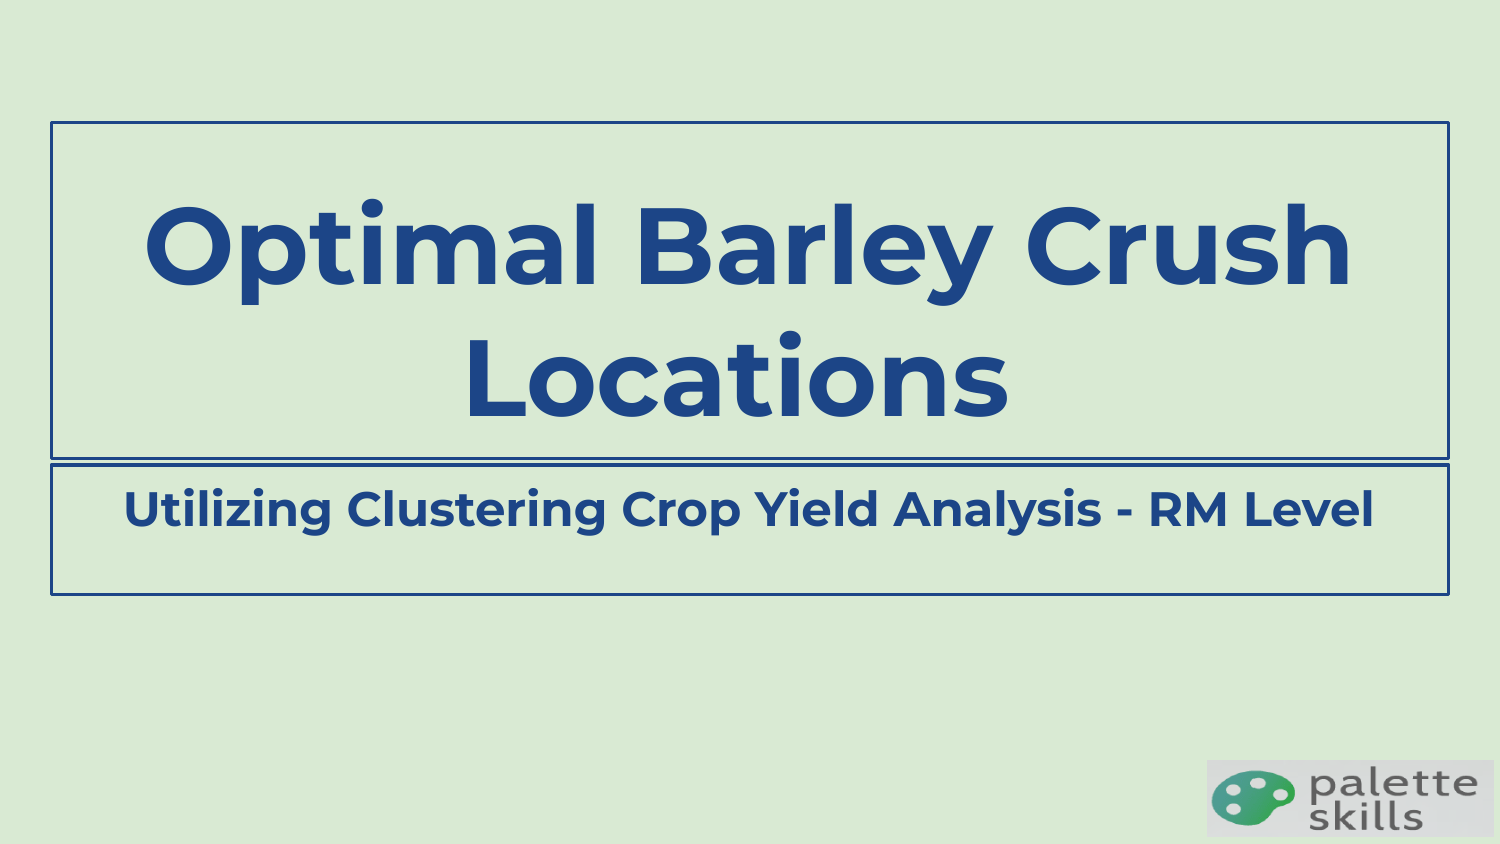

# Optimal Barley Crush Locations
Utilizing Clustering Crop Yield Analysis - RM Level